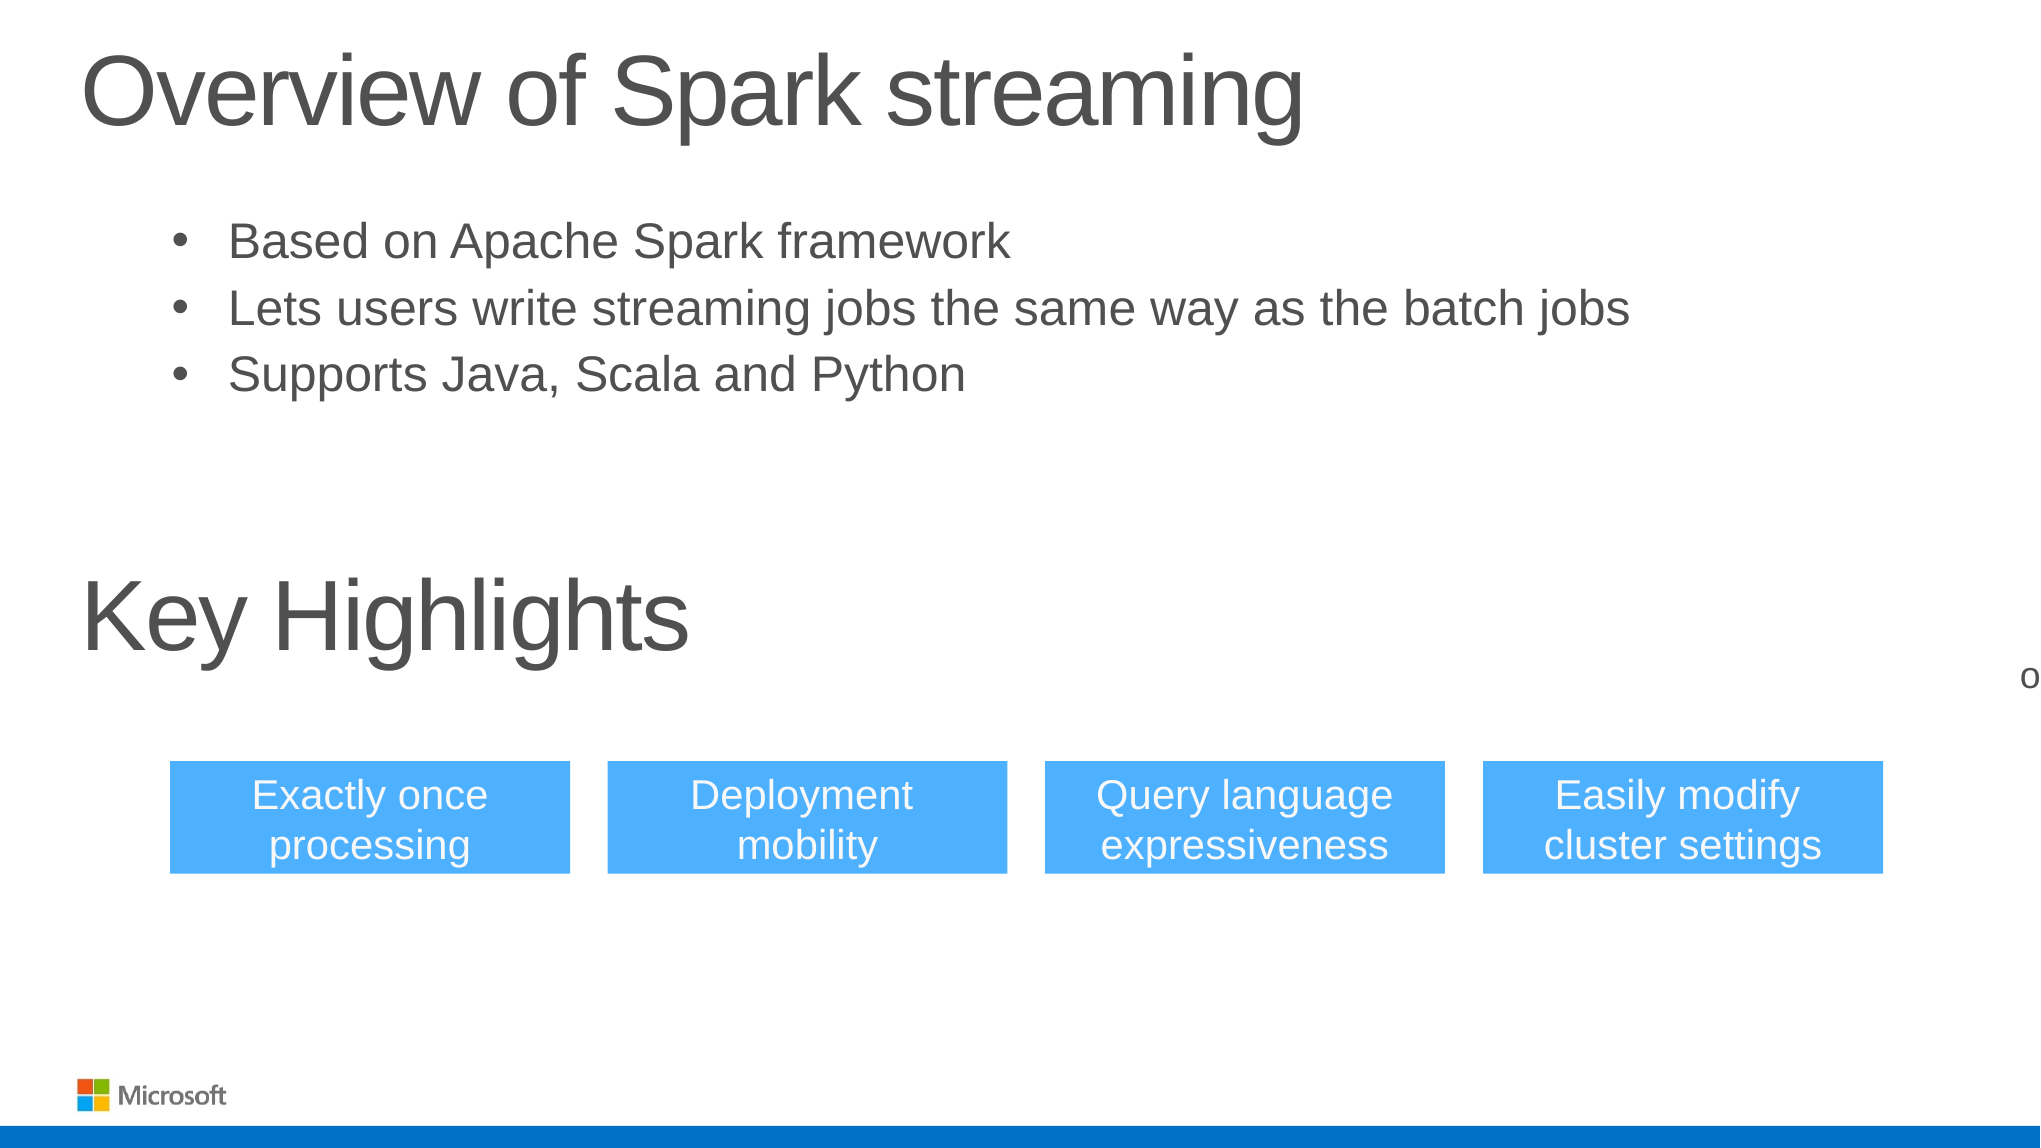

Overview of Spark streaming
Based on Apache Spark framework
Lets users write streaming jobs the same way as the batch jobs
Supports Java, Scala and Python
Key Highlights
of Spark
Exactly once processing
Deployment
mobility
Query language expressiveness
Easily modify
cluster settings